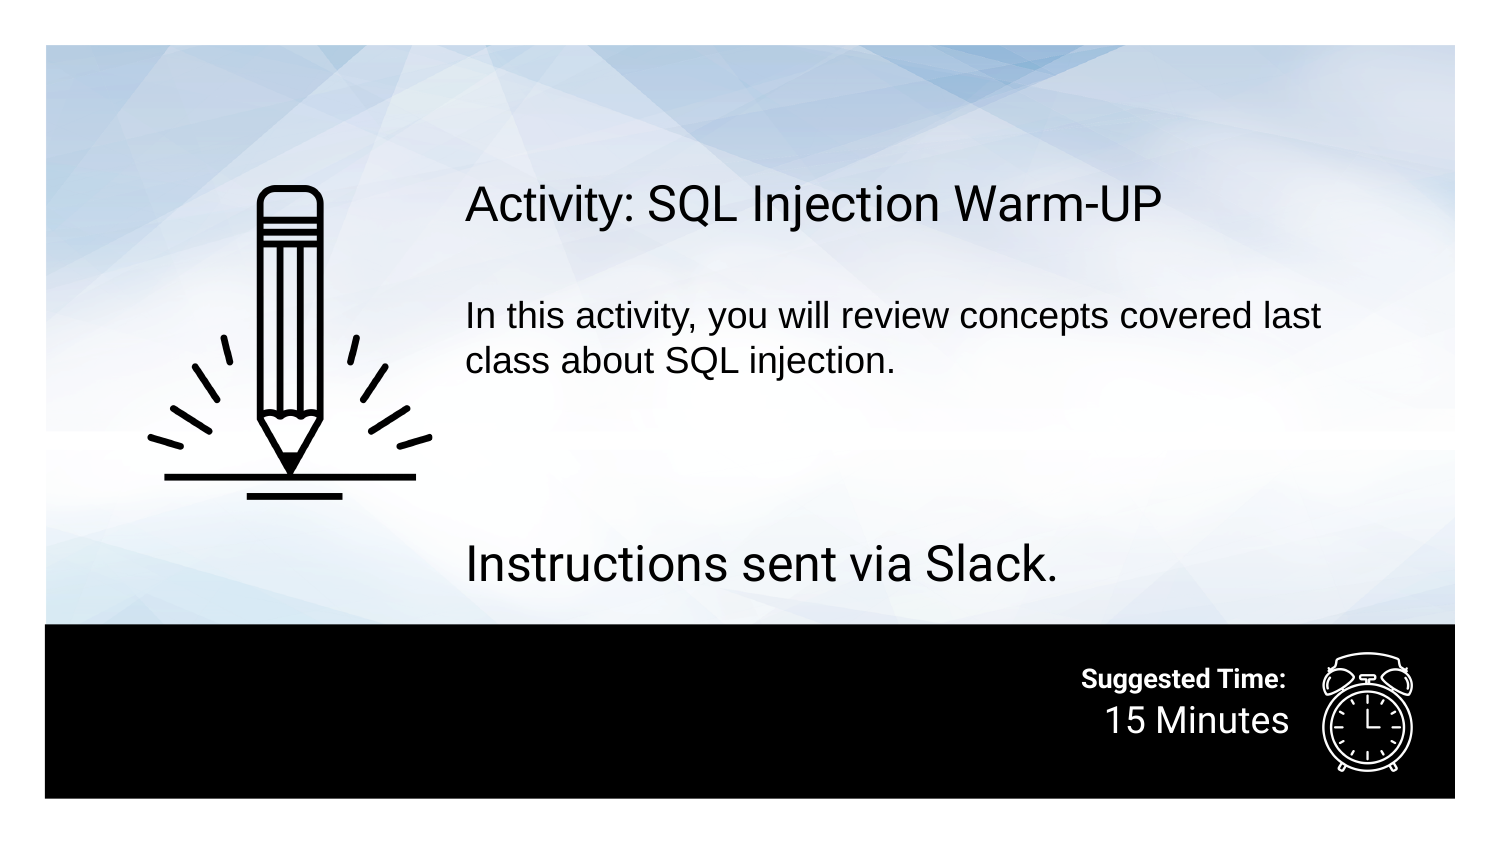

Activity: SQL Injection Warm-UP

In this activity, you will review concepts covered last class about SQL injection.

Instructions sent via Slack.
# 15 Minutes